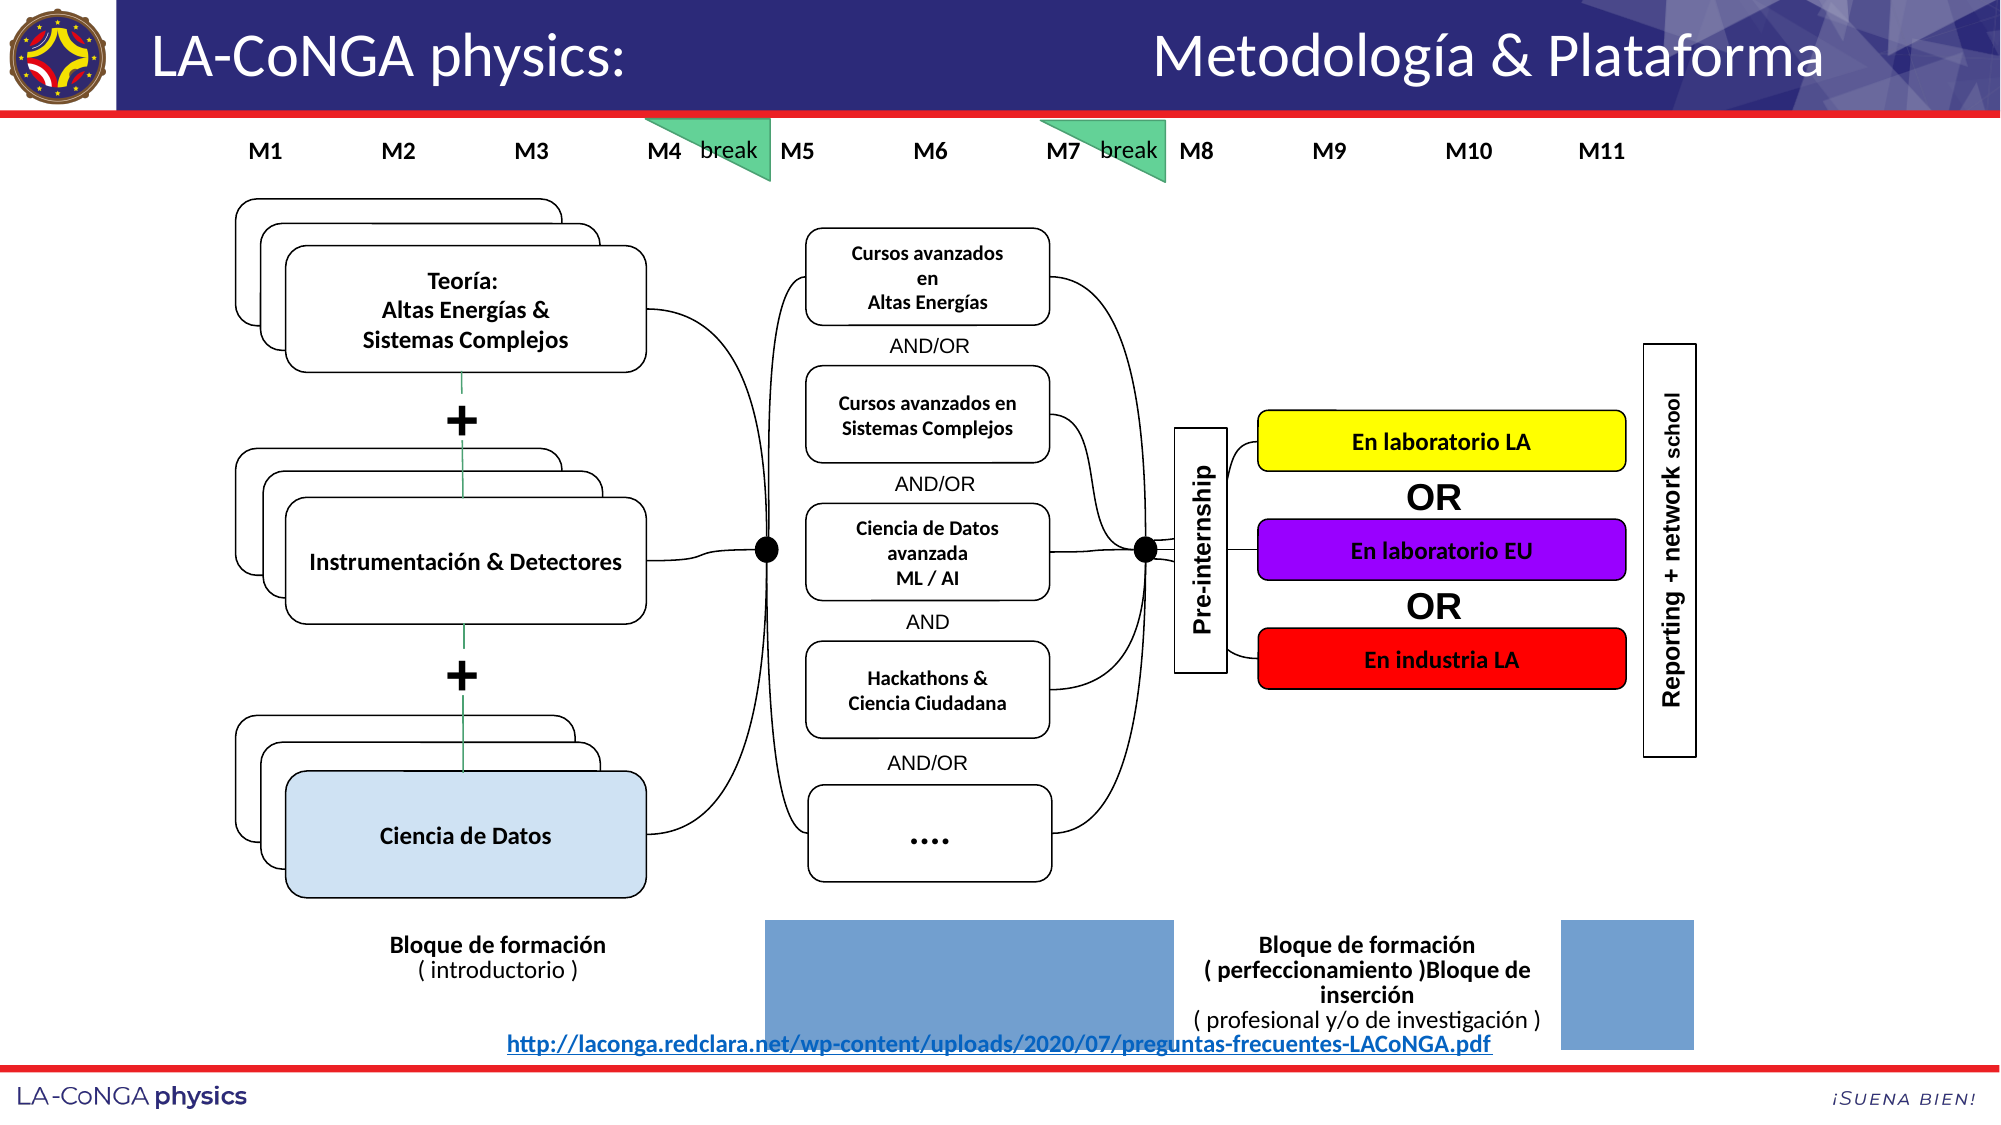

LA-CoNGA physics:                                     Metodología & Plataforma
# El módulo de ciencia de datos de LA-CoNGA physics
| M1 | M2 | M3 | M4 | M5 | M6 | M7 | M8 | M9 | M10 | M11 |
| --- | --- | --- | --- | --- | --- | --- | --- | --- | --- | --- |

break
break

Cursos avanzados
en
Altas Energías
Teoría:
Altas Energías &
Sistemas Complejos
AND/OR
Cursos avanzados en
Sistemas Complejos
+
En laboratorio LA

OR
AND/OR

Instrumentación & Detectores
Ciencia de Datos avanzada
ML / AI
En laboratorio EU
Pre-internship
Reporting + network school

OR
AND
En industria LA
Hackathons &
Ciencia Ciudadana
+

AND/OR
Ciencia de Datos
....
| Bloque de formación ( introductorio ) |  |  |  | Bloque de formación ( perfeccionamiento ) |  |  | Bloque de inserción ( profesional y/o de investigación ) |  |  |  |
| --- | --- | --- | --- | --- | --- | --- | --- | --- | --- | --- |
http://laconga.redclara.net/wp-content/uploads/2020/07/preguntas-frecuentes-LACoNGA.pdf